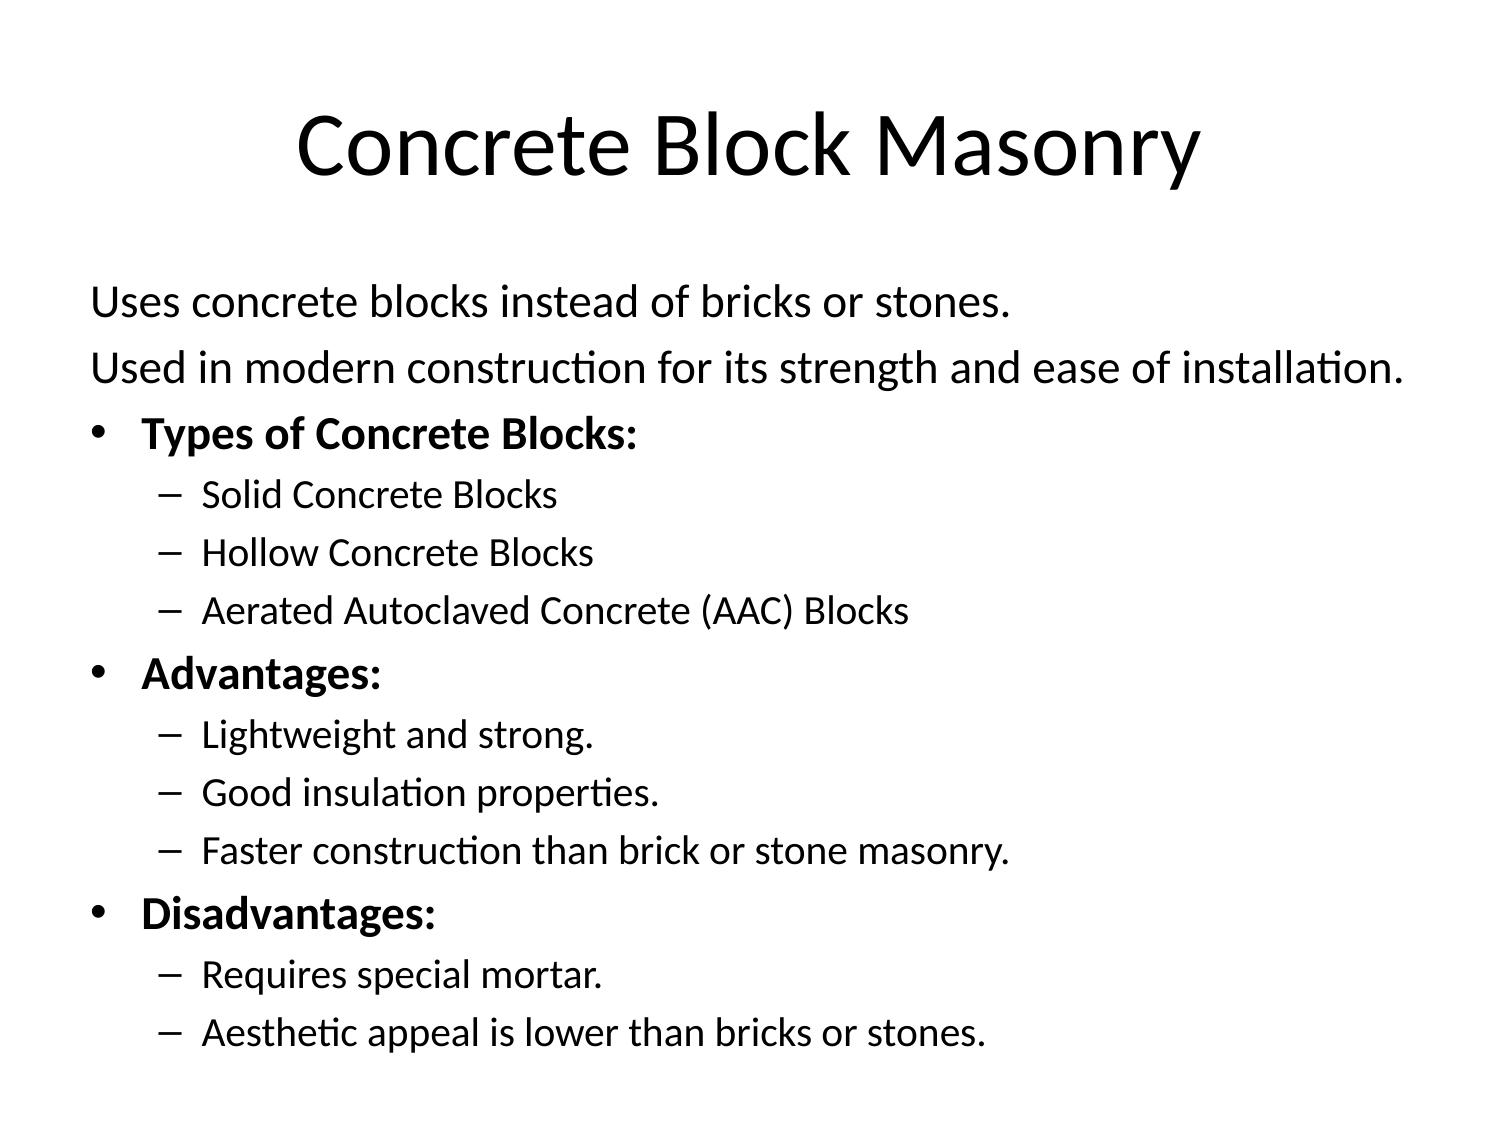

# Concrete Block Masonry
Uses concrete blocks instead of bricks or stones.
Used in modern construction for its strength and ease of installation.
Types of Concrete Blocks:
Solid Concrete Blocks
Hollow Concrete Blocks
Aerated Autoclaved Concrete (AAC) Blocks
Advantages:
Lightweight and strong.
Good insulation properties.
Faster construction than brick or stone masonry.
Disadvantages:
Requires special mortar.
Aesthetic appeal is lower than bricks or stones.